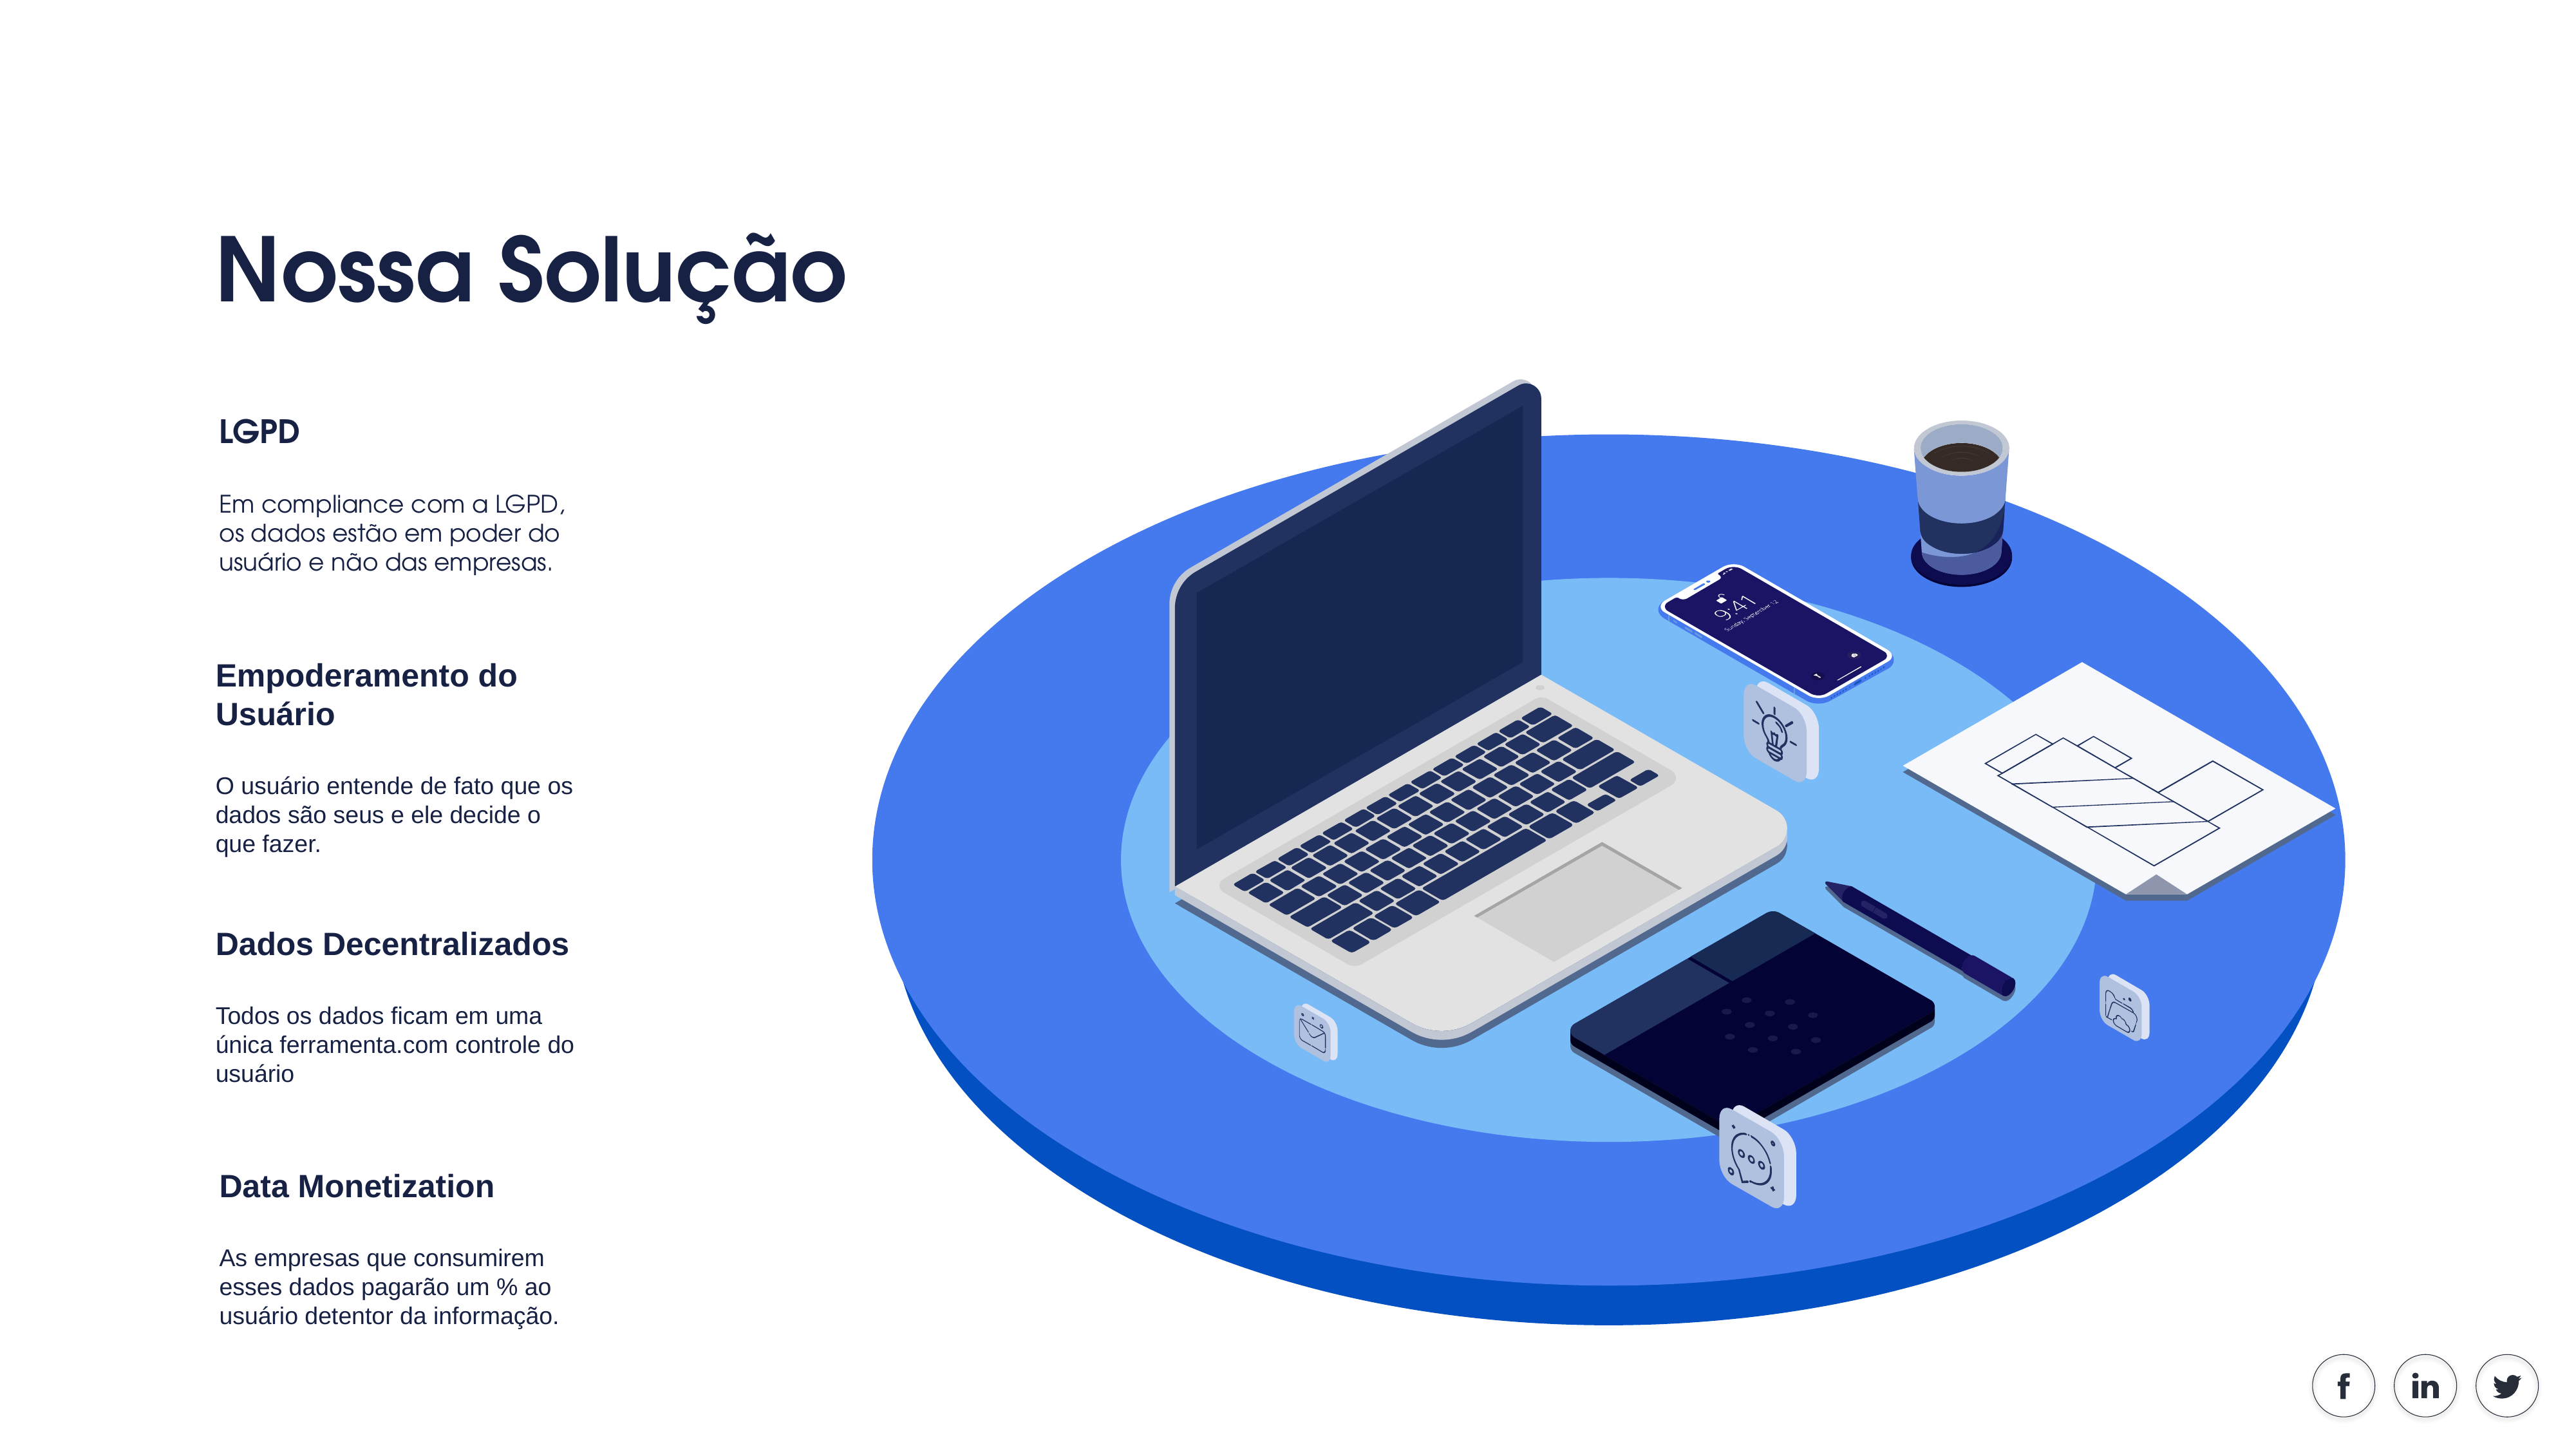

Nossa Solução

LGPD

Em compliance com a LGPD, os dados estão em poder do usuário e não das empresas.

Empoderamento do Usuário

O usuário entende de fato que os dados são seus e ele decide o que fazer.

Dados Decentralizados

Todos os dados ficam em uma única ferramenta.com controle do usuário

Data Monetization

As empresas que consumirem esses dados pagarão um % ao usuário detentor da informação.